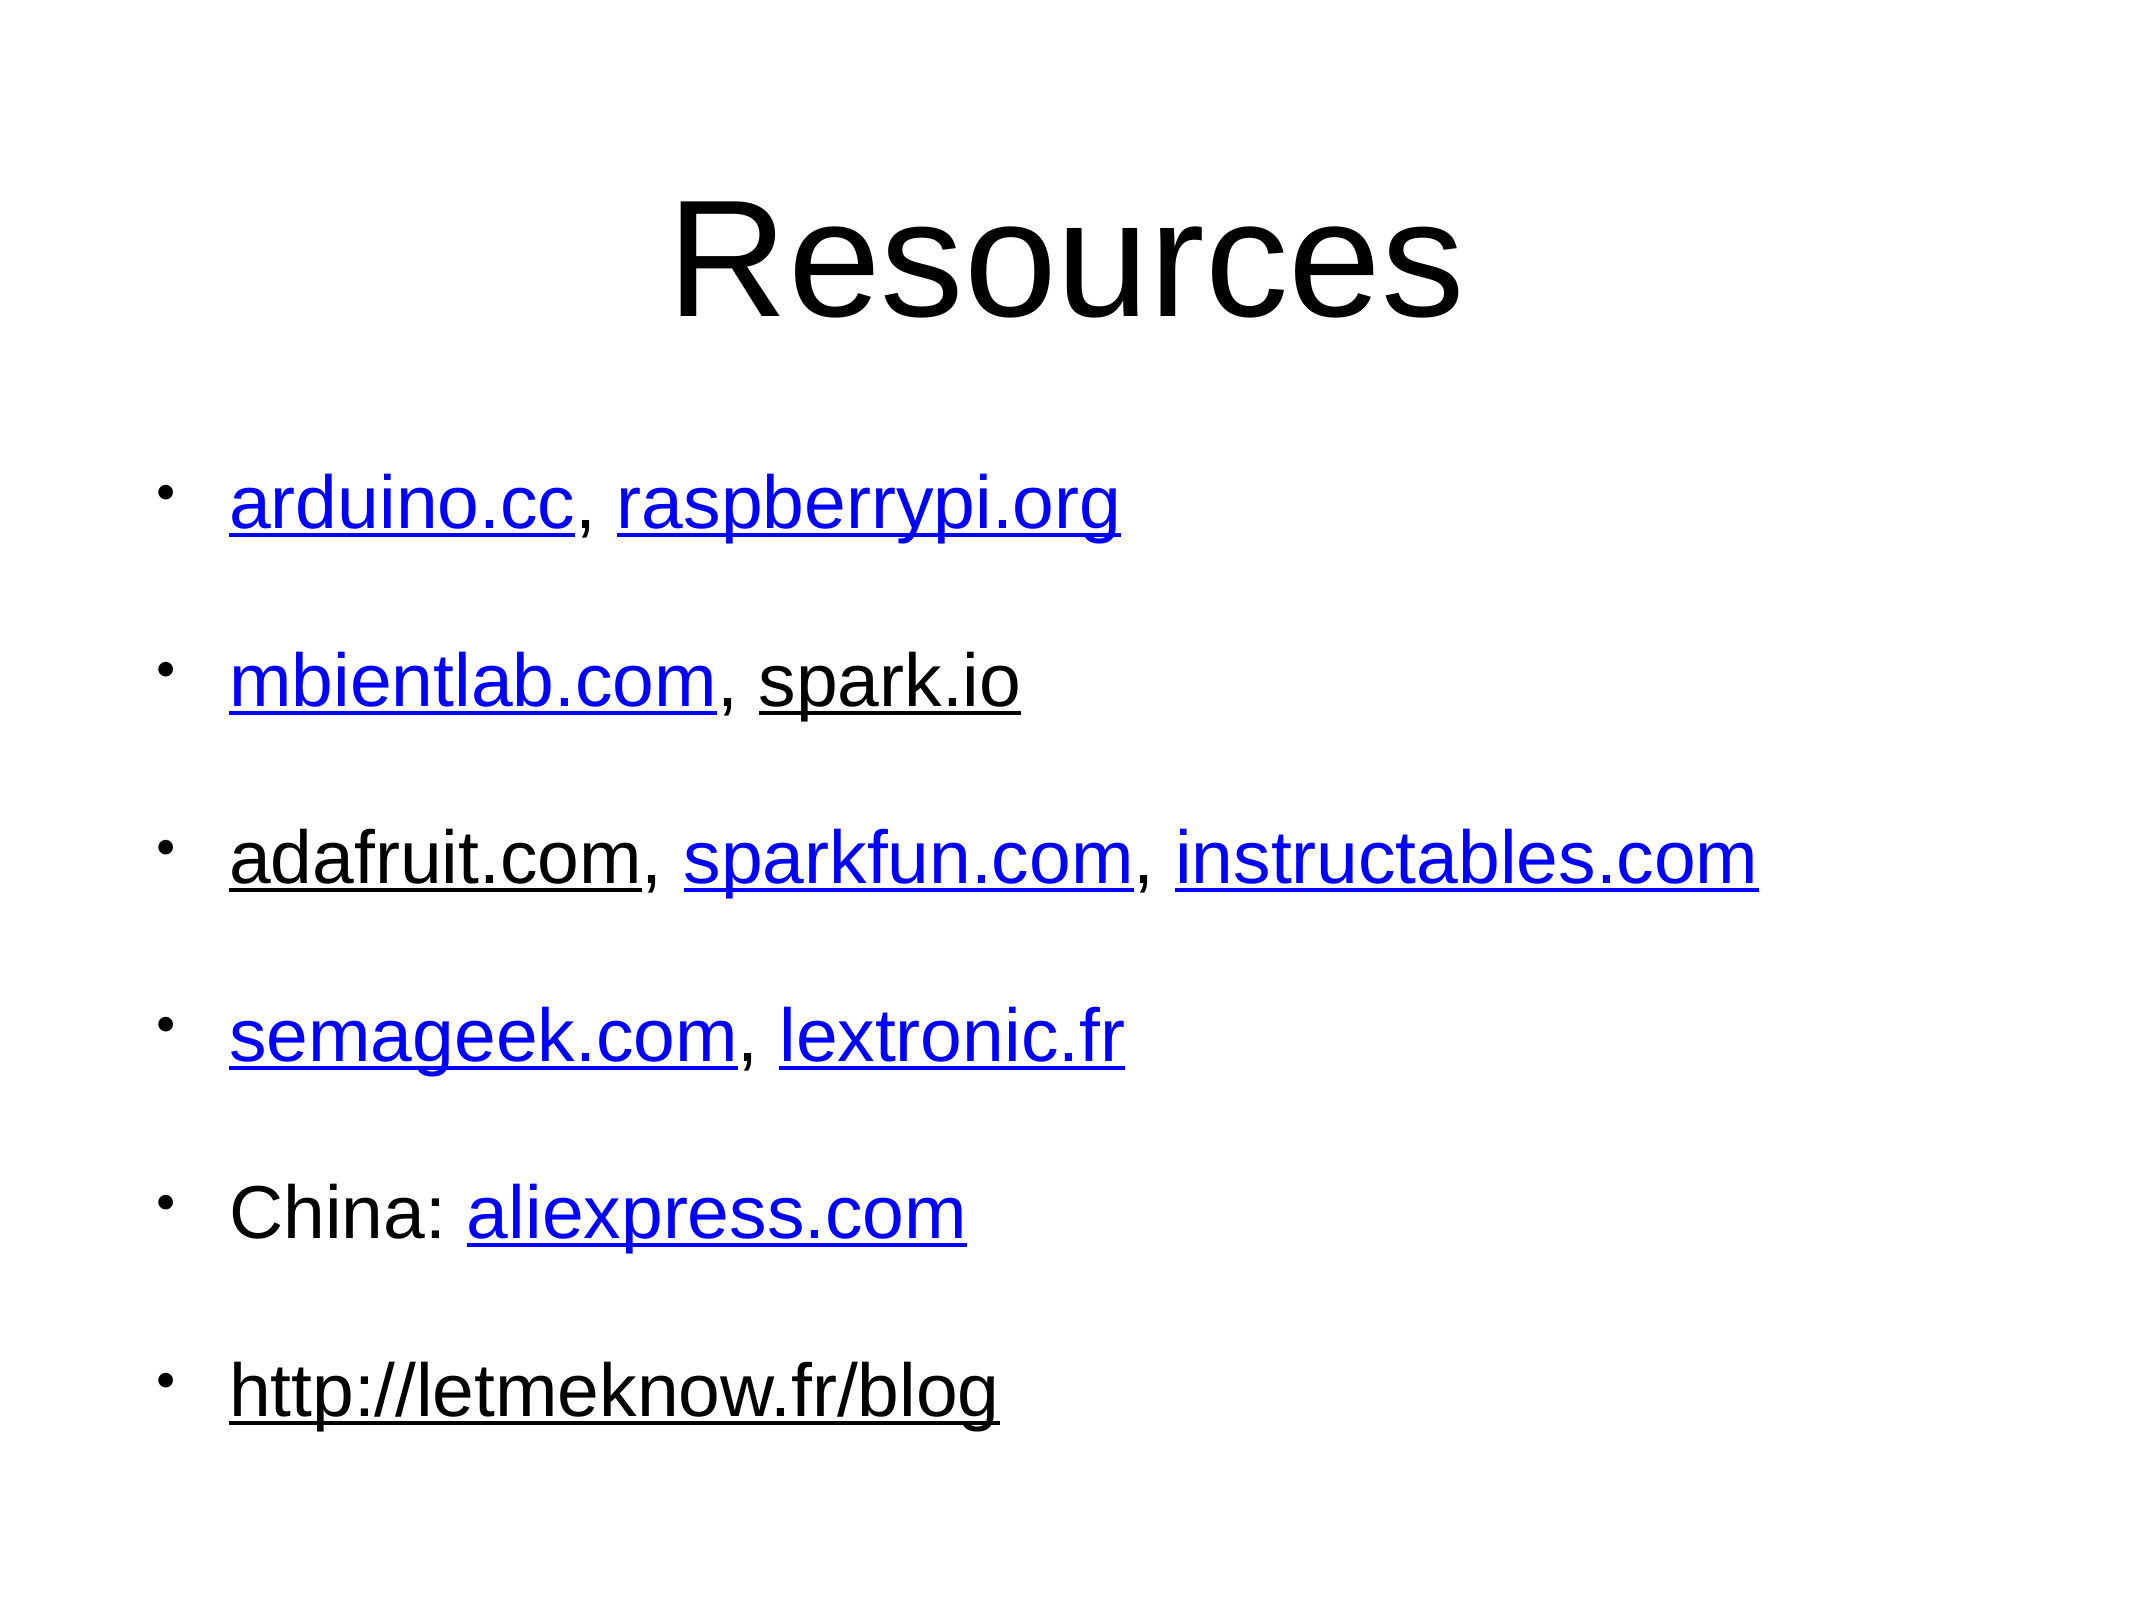

# Resources
arduino.cc, raspberrypi.org
mbientlab.com, spark.io
adafruit.com, sparkfun.com, instructables.com
semageek.com, lextronic.fr
China: aliexpress.com
http://letmeknow.fr/blog